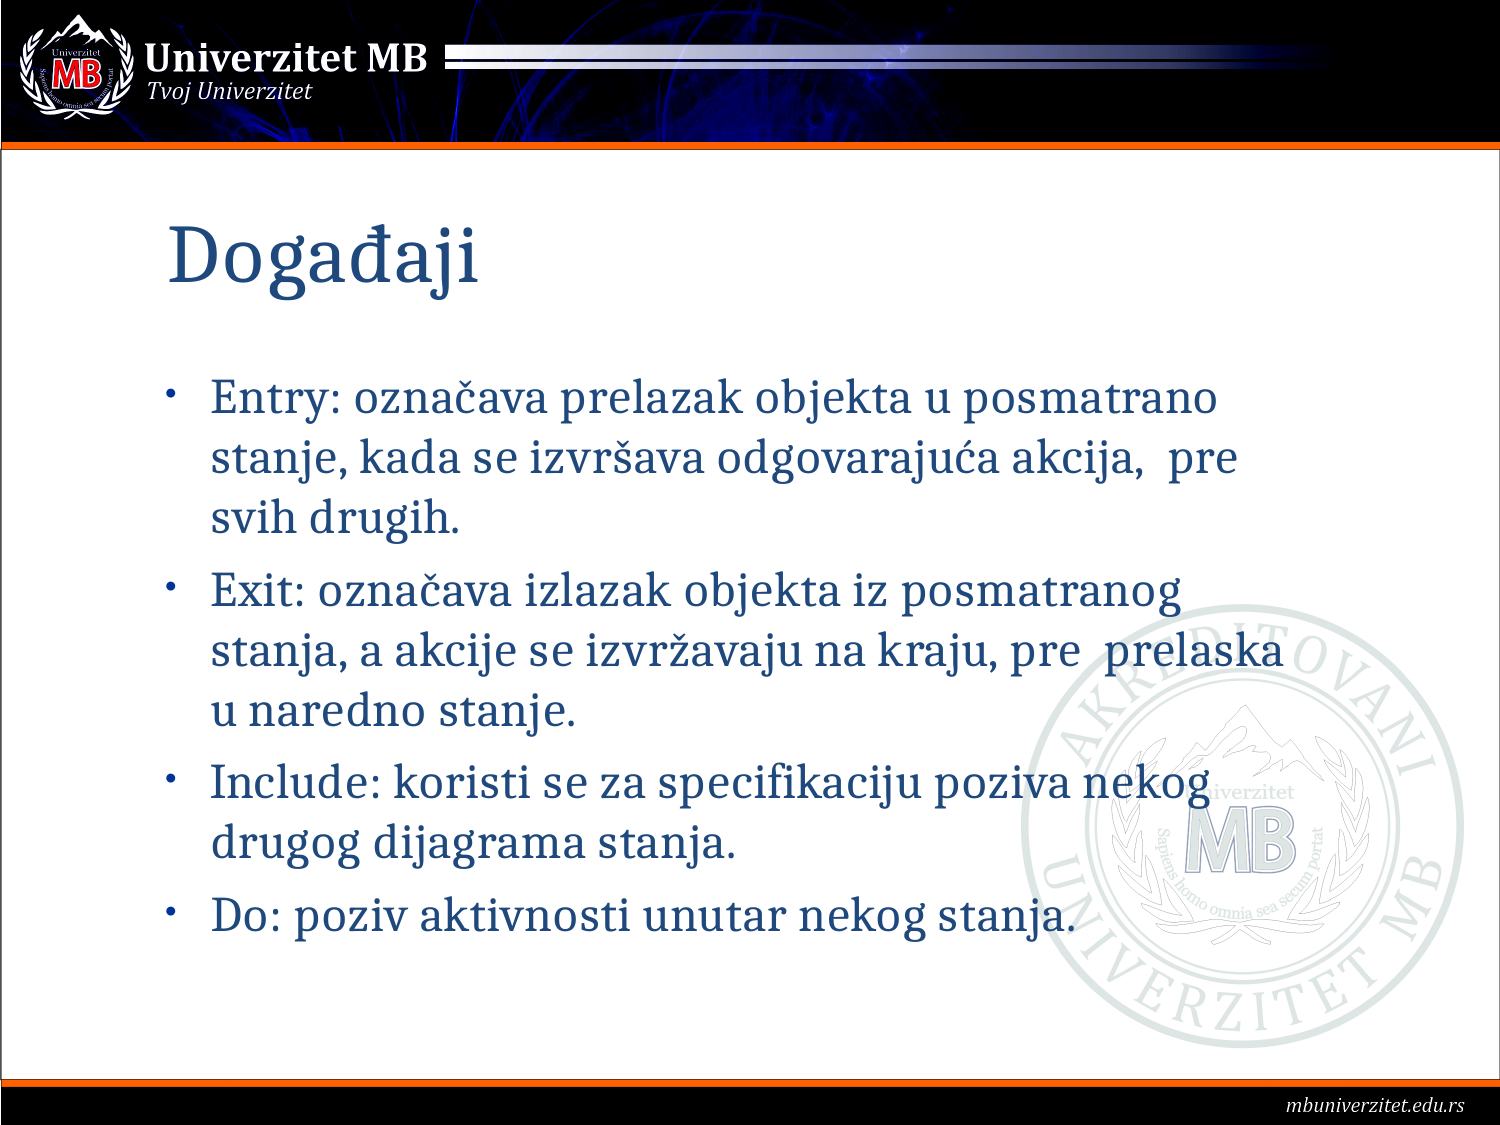

# Događaji
Entry: označava prelazak objekta u posmatrano  stanje, kada se izvršava odgovarajuća akcija,  pre svih drugih.
Exit: označava izlazak objekta iz posmatranog  stanja, a akcije se izvržavaju na kraju, pre  prelaska u naredno stanje.
Include: koristi se za specifikaciju poziva nekog  drugog dijagrama stanja.
Do: poziv aktivnosti unutar nekog stanja.